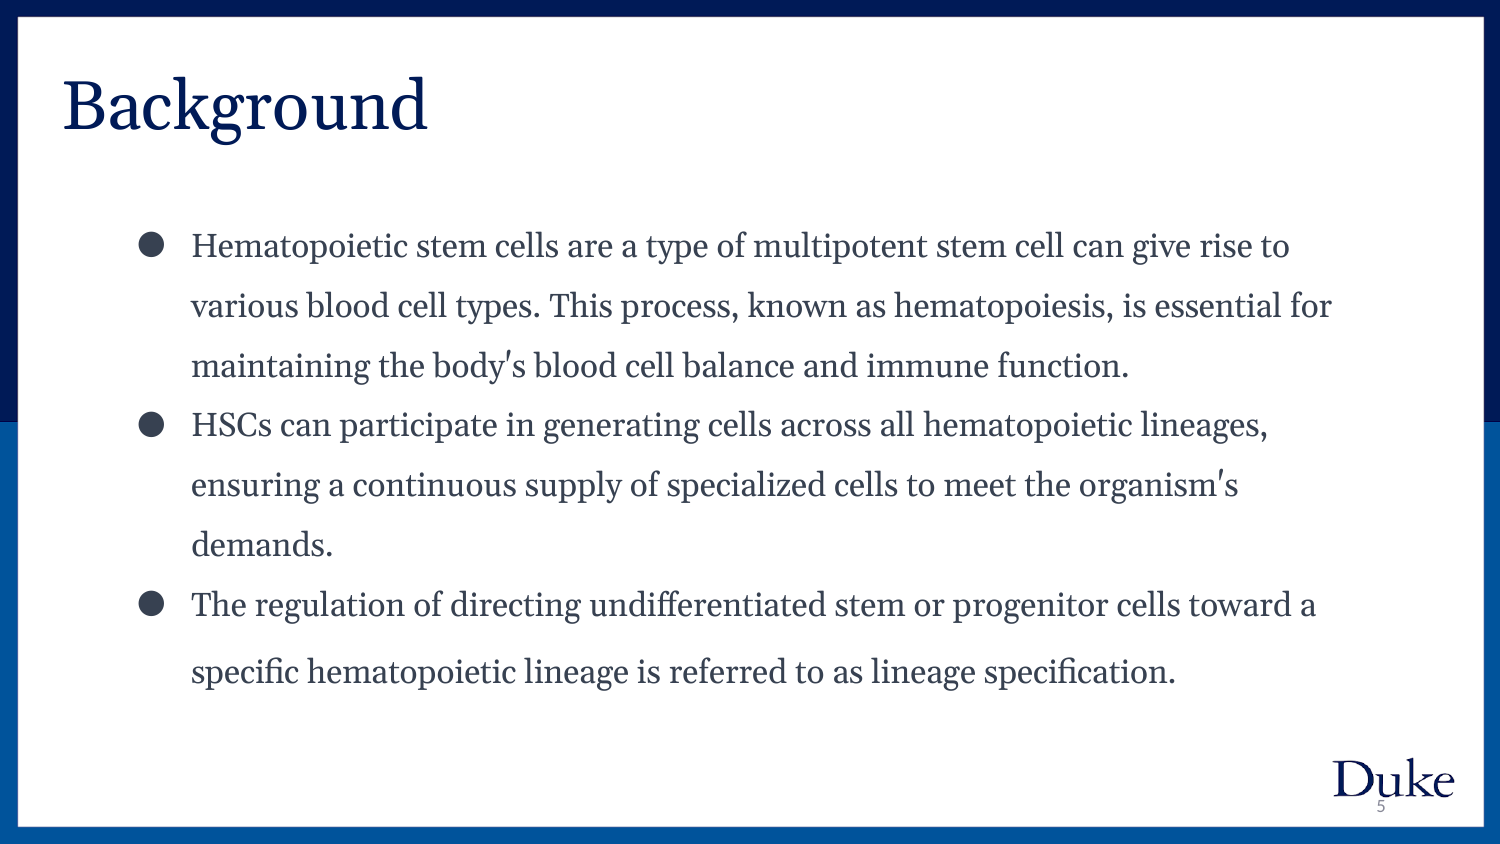

Background
Hematopoietic stem cells are a type of multipotent stem cell can give rise to various blood cell types. This process, known as hematopoiesis, is essential for maintaining the body's blood cell balance and immune function.
HSCs can participate in generating cells across all hematopoietic lineages, ensuring a continuous supply of specialized cells to meet the organism's demands.
The regulation of directing undifferentiated stem or progenitor cells toward a specific hematopoietic lineage is referred to as lineage specification.
5